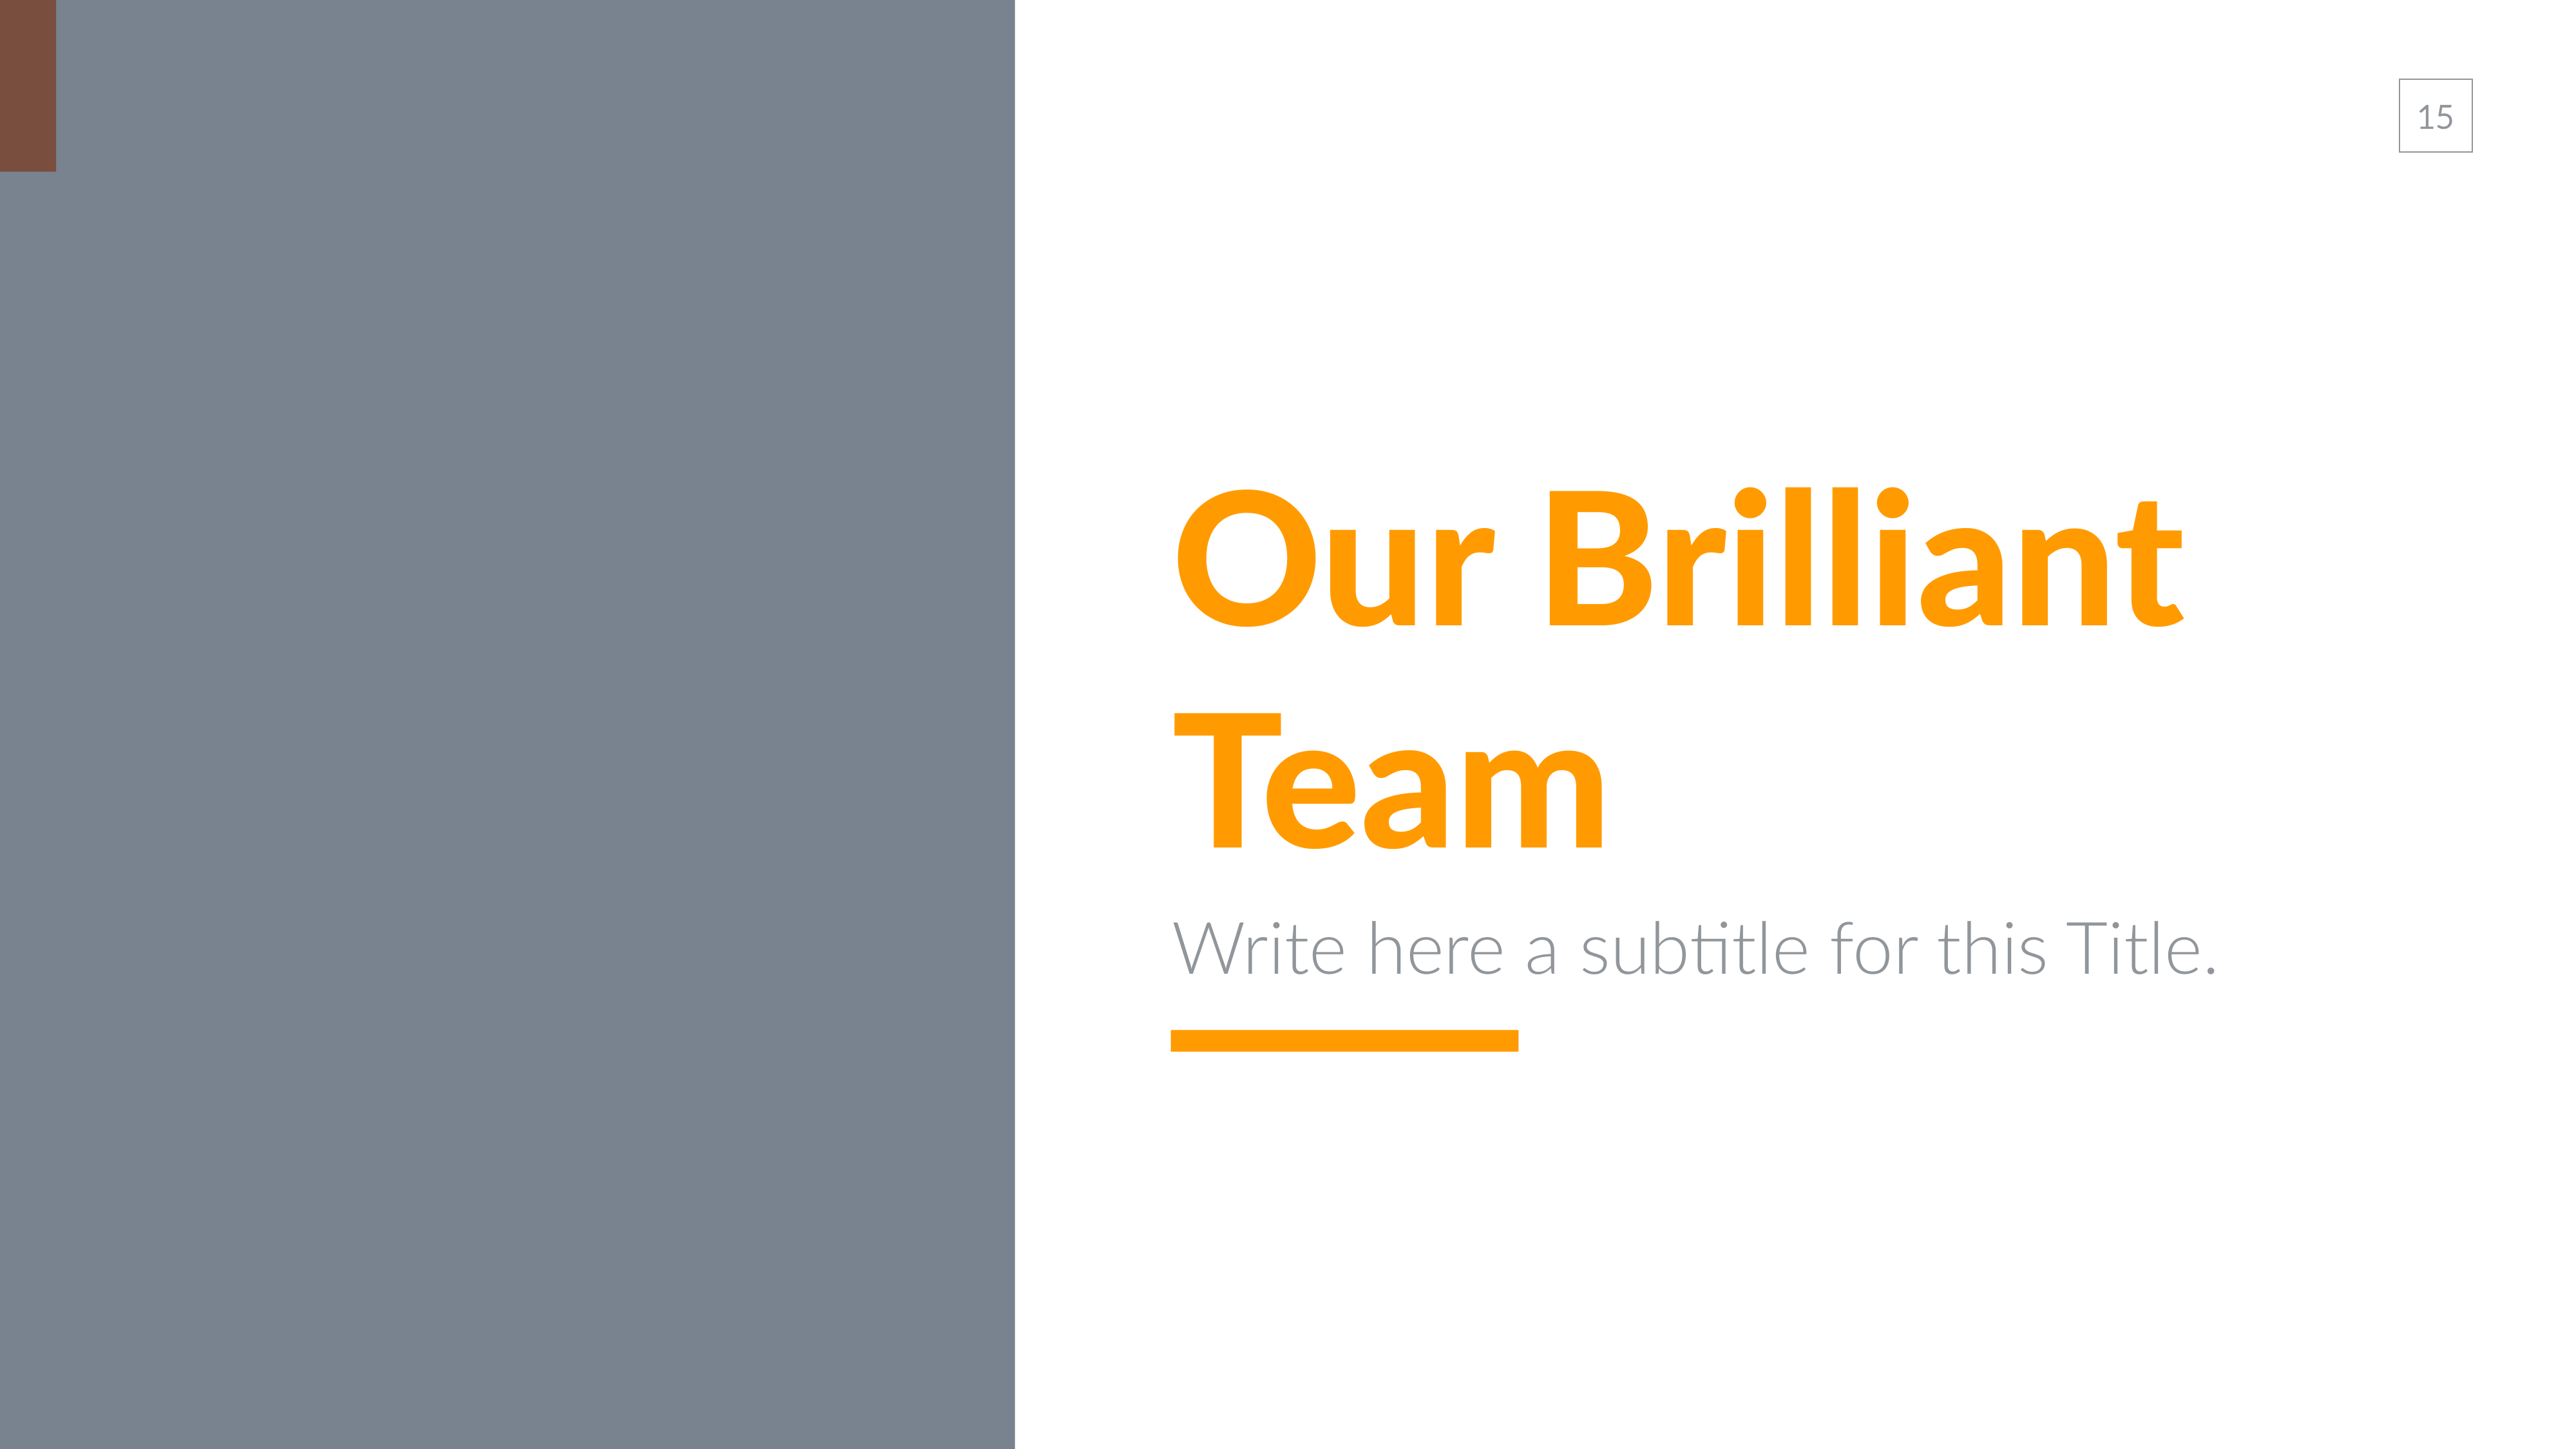

Our Brilliant
Team
Write here a subtitle for this Title.